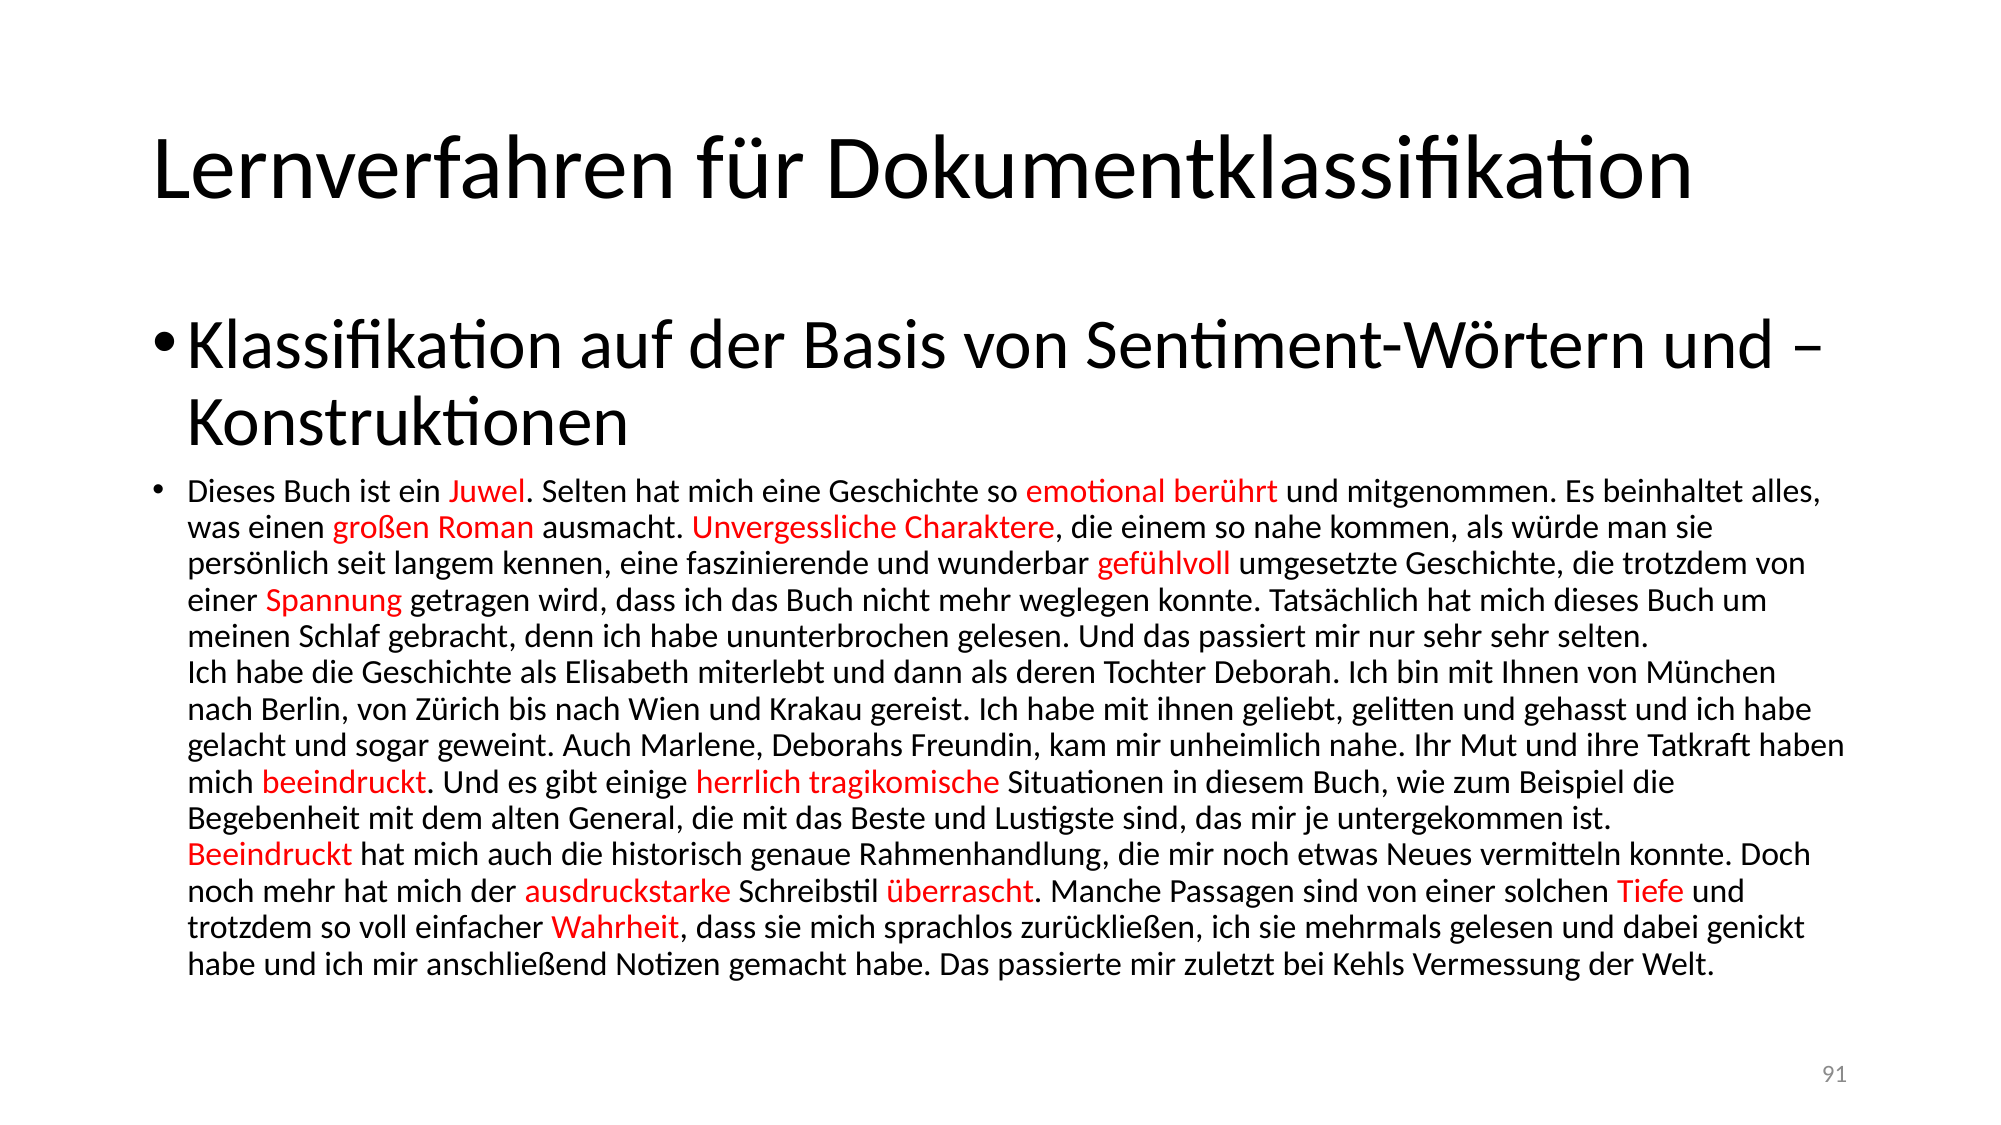

# Lernverfahren für Dokumentklassifikation
Klassifikation auf der Basis von Sentiment-Wörtern und –Konstruktionen
Dieses Buch ist ein Juwel. Selten hat mich eine Geschichte so emotional berührt und mitgenommen. Es beinhaltet alles, was einen großen Roman ausmacht. Unvergessliche Charaktere, die einem so nahe kommen, als würde man sie persönlich seit langem kennen, eine faszinierende und wunderbar gefühlvoll umgesetzte Geschichte, die trotzdem von einer Spannung getragen wird, dass ich das Buch nicht mehr weglegen konnte. Tatsächlich hat mich dieses Buch um meinen Schlaf gebracht, denn ich habe ununterbrochen gelesen. Und das passiert mir nur sehr sehr selten.
Ich habe die Geschichte als Elisabeth miterlebt und dann als deren Tochter Deborah. Ich bin mit Ihnen von München nach Berlin, von Zürich bis nach Wien und Krakau gereist. Ich habe mit ihnen geliebt, gelitten und gehasst und ich habe gelacht und sogar geweint. Auch Marlene, Deborahs Freundin, kam mir unheimlich nahe. Ihr Mut und ihre Tatkraft haben mich beeindruckt. Und es gibt einige herrlich tragikomische Situationen in diesem Buch, wie zum Beispiel die Begebenheit mit dem alten General, die mit das Beste und Lustigste sind, das mir je untergekommen ist.
Beeindruckt hat mich auch die historisch genaue Rahmenhandlung, die mir noch etwas Neues vermitteln konnte. Doch noch mehr hat mich der ausdruckstarke Schreibstil überrascht. Manche Passagen sind von einer solchen Tiefe und trotzdem so voll einfacher Wahrheit, dass sie mich sprachlos zurückließen, ich sie mehrmals gelesen und dabei genickt habe und ich mir anschließend Notizen gemacht habe. Das passierte mir zuletzt bei Kehls Vermessung der Welt.
91